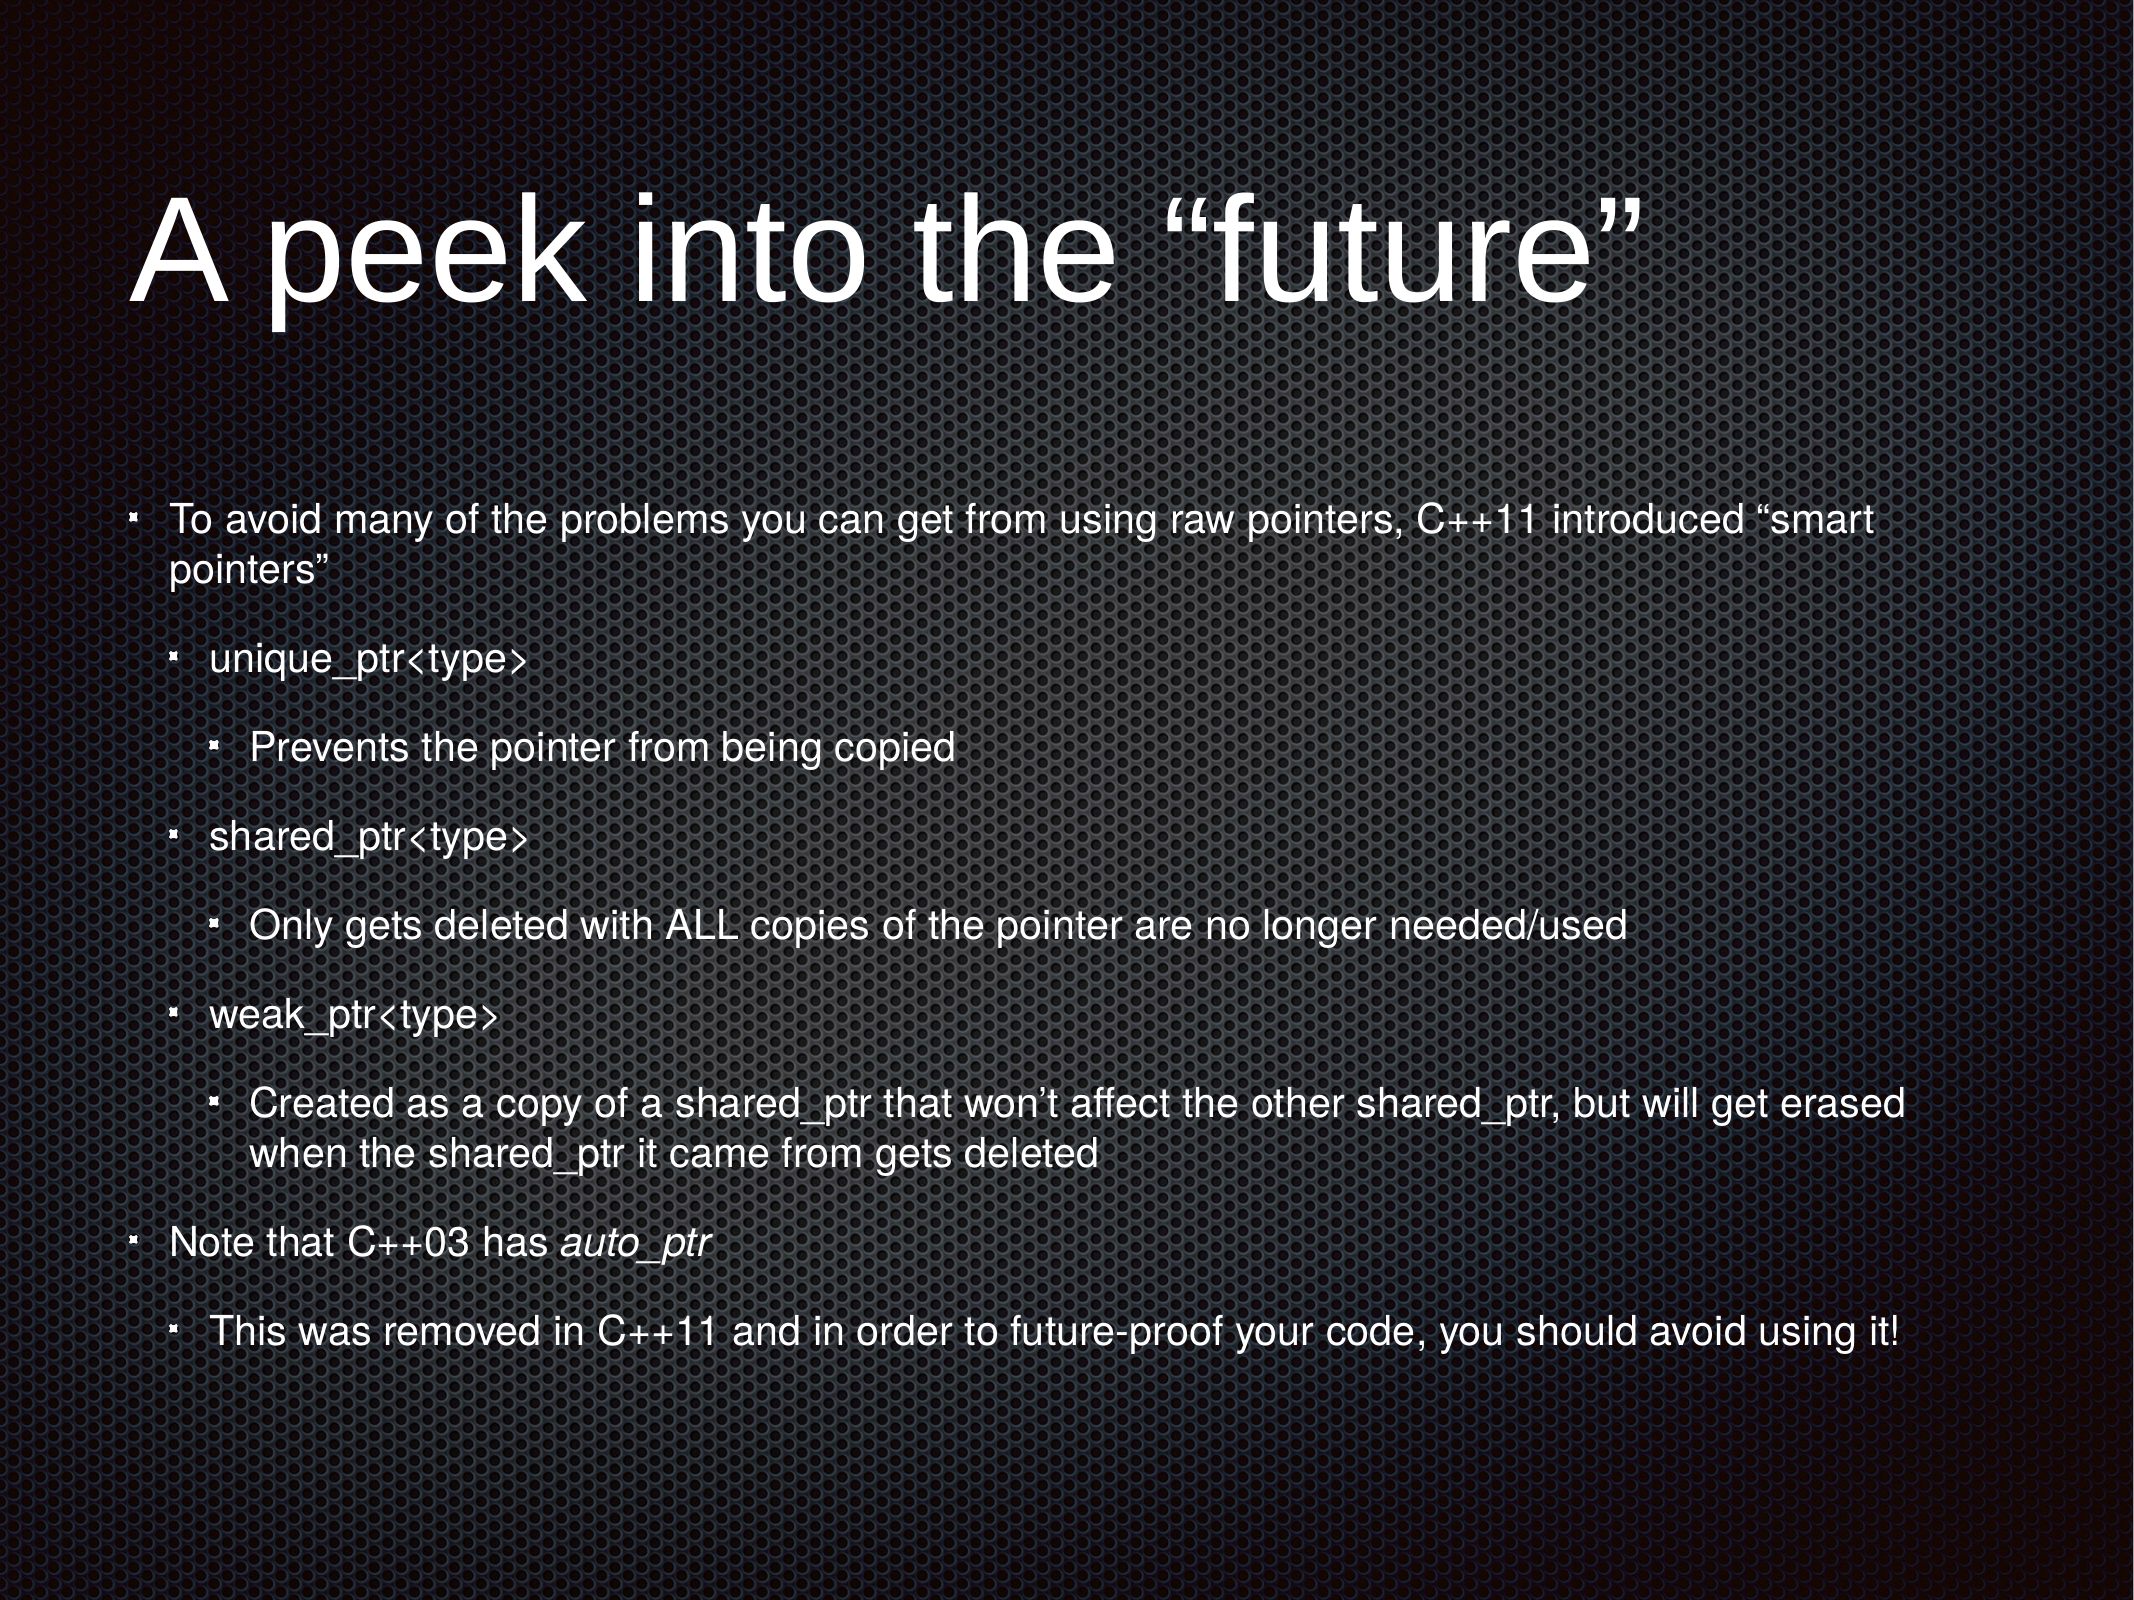

# A peek into the “future”
To avoid many of the problems you can get from using raw pointers, C++11 introduced “smart pointers”
unique_ptr<type>
Prevents the pointer from being copied
shared_ptr<type>
Only gets deleted with ALL copies of the pointer are no longer needed/used
weak_ptr<type>
Created as a copy of a shared_ptr that won’t affect the other shared_ptr, but will get erased when the shared_ptr it came from gets deleted
Note that C++03 has auto_ptr
This was removed in C++11 and in order to future-proof your code, you should avoid using it!